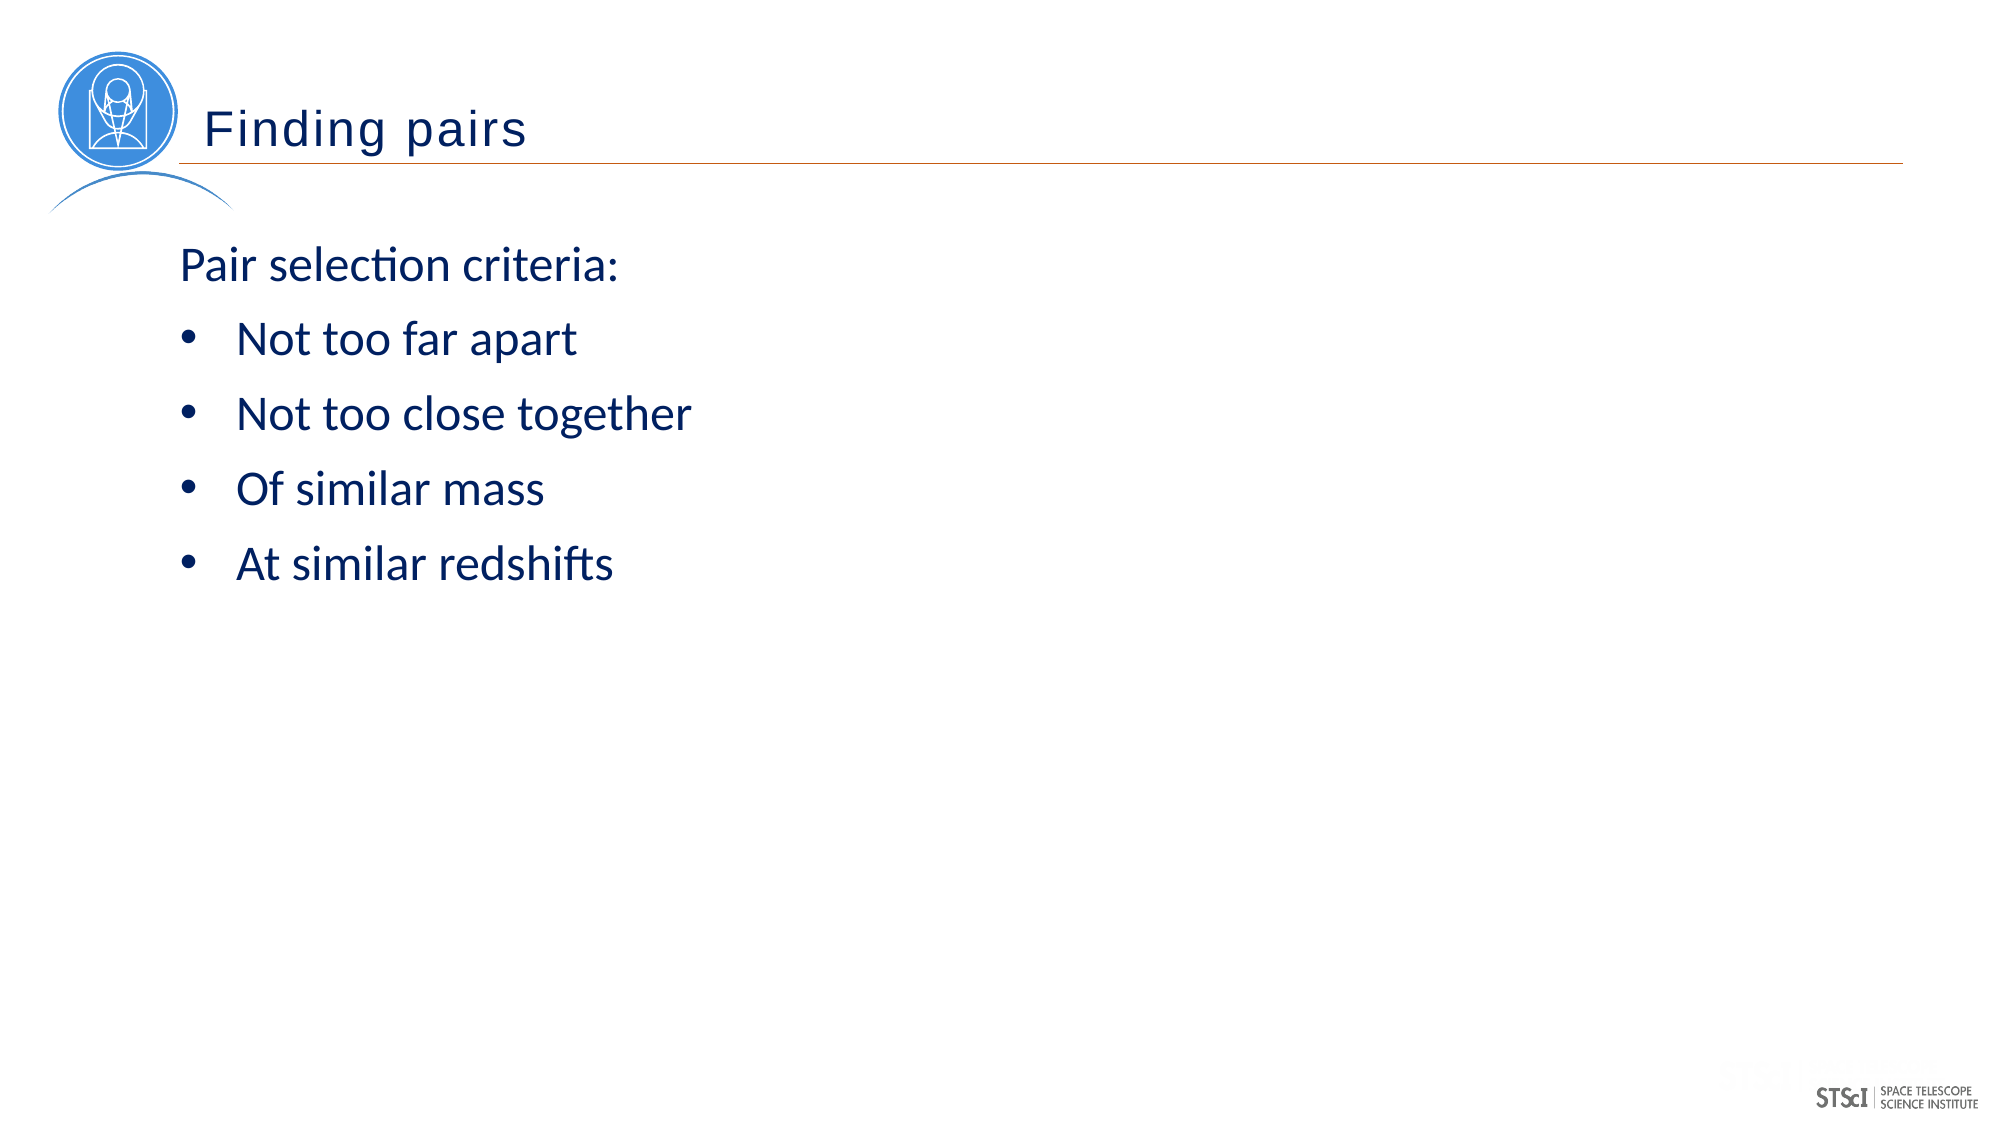

# Finding pairs
Pair selection criteria:
Not too far apart
Not too close together
Of similar mass
At similar redshifts